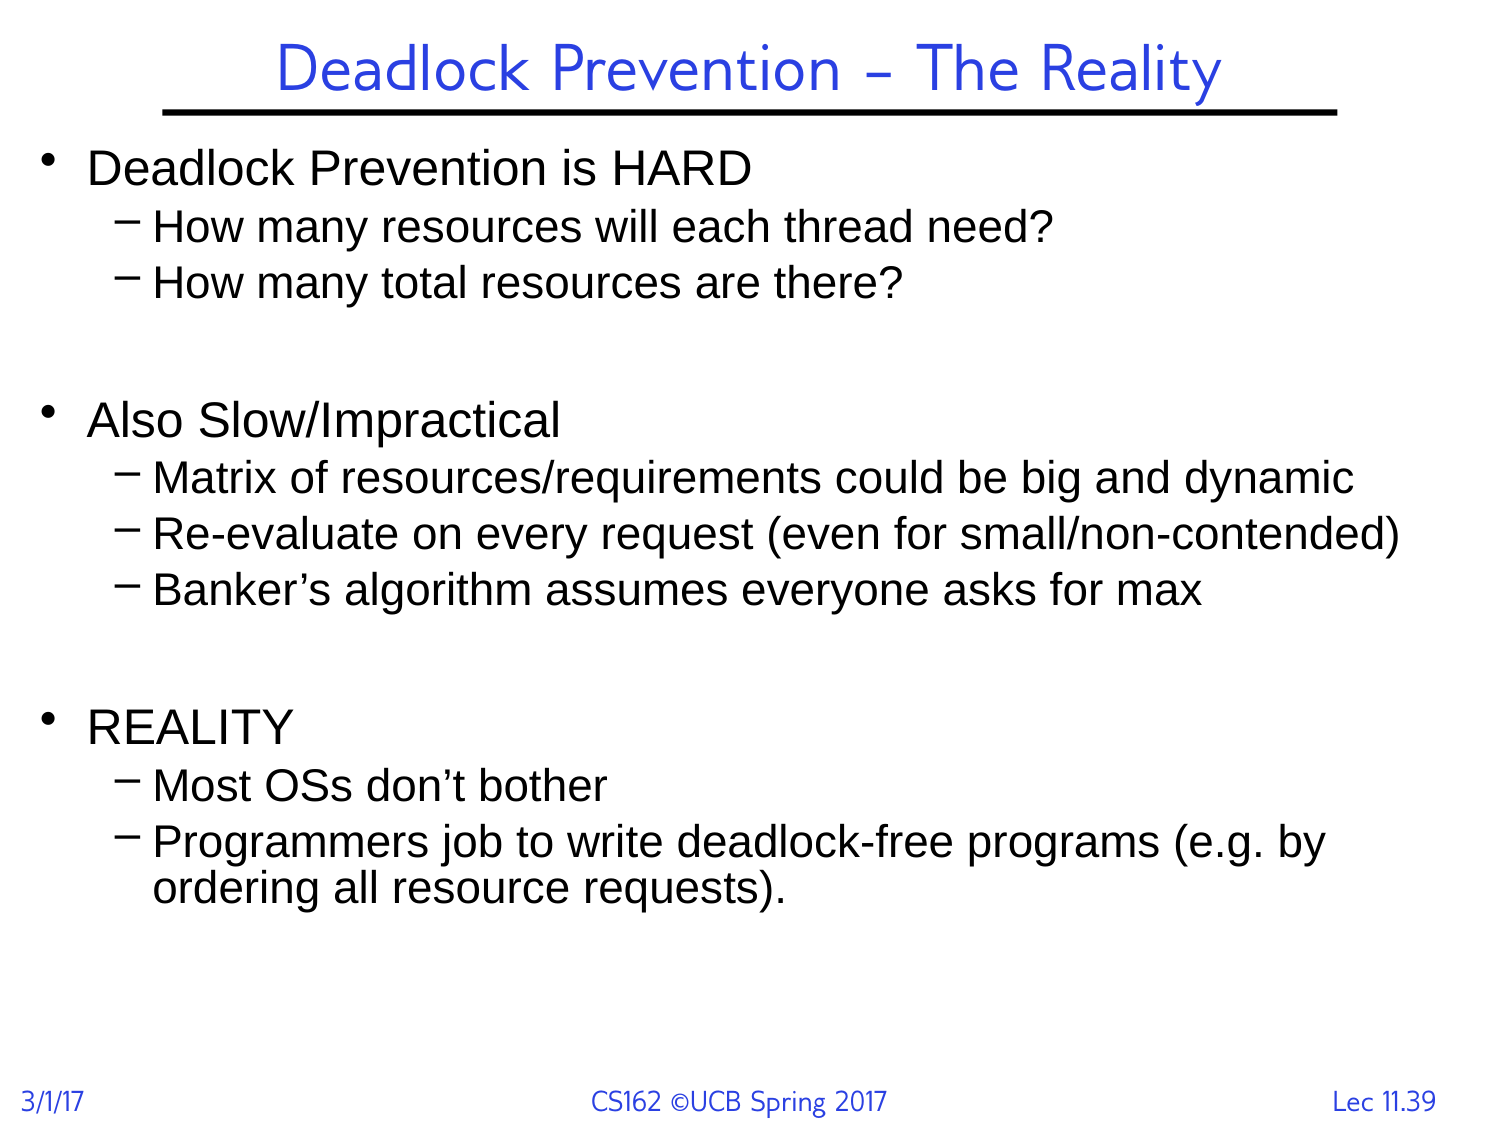

# Deadlock Prevention – The Reality
Deadlock Prevention is HARD
How many resources will each thread need?
How many total resources are there?

Also Slow/Impractical
Matrix of resources/requirements could be big and dynamic
Re-evaluate on every request (even for small/non-contended)
Banker’s algorithm assumes everyone asks for max

REALITY
Most OSs don’t bother
Programmers job to write deadlock-free programs (e.g. by ordering all resource requests).